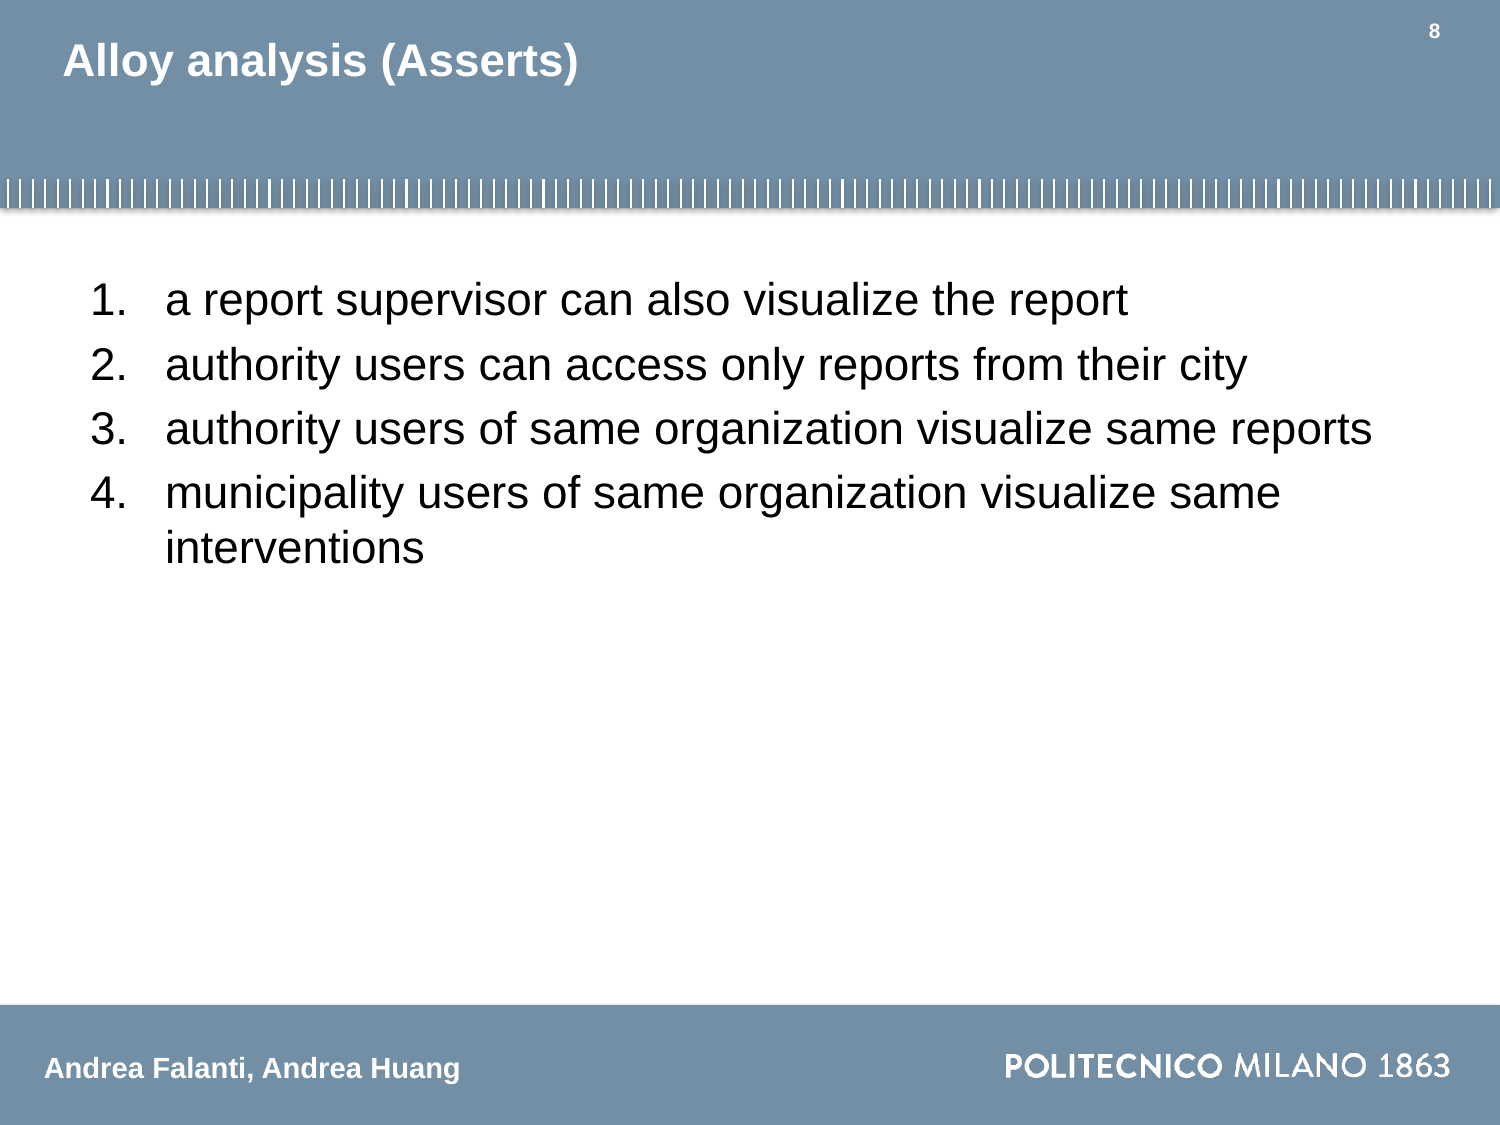

8
# Alloy analysis (Asserts)
a report supervisor can also visualize the report
authority users can access only reports from their city
authority users of same organization visualize same reports
municipality users of same organization visualize same interventions
Andrea Falanti, Andrea Huang